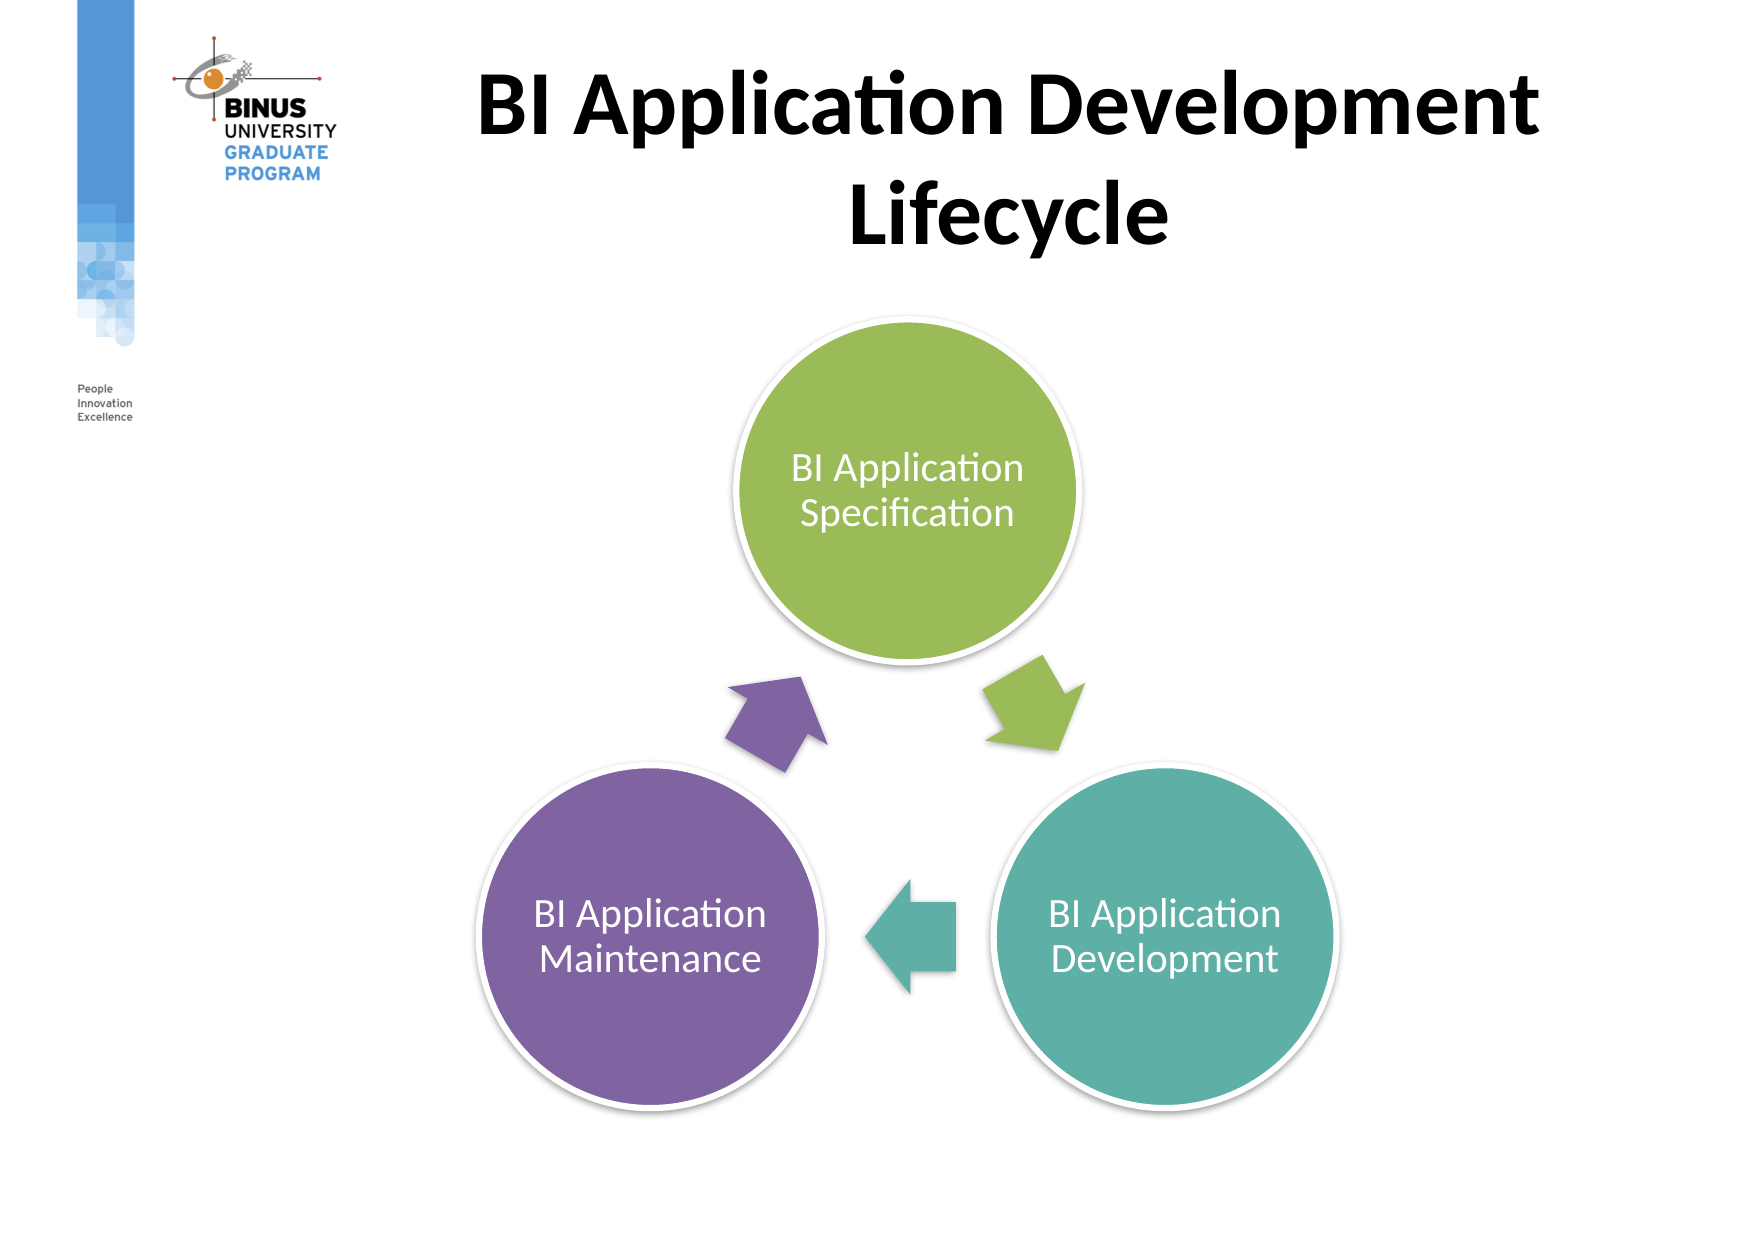

# BI Application Development Lifecycle
BI Application Specification

BI Application Development

BI Application Maintenance